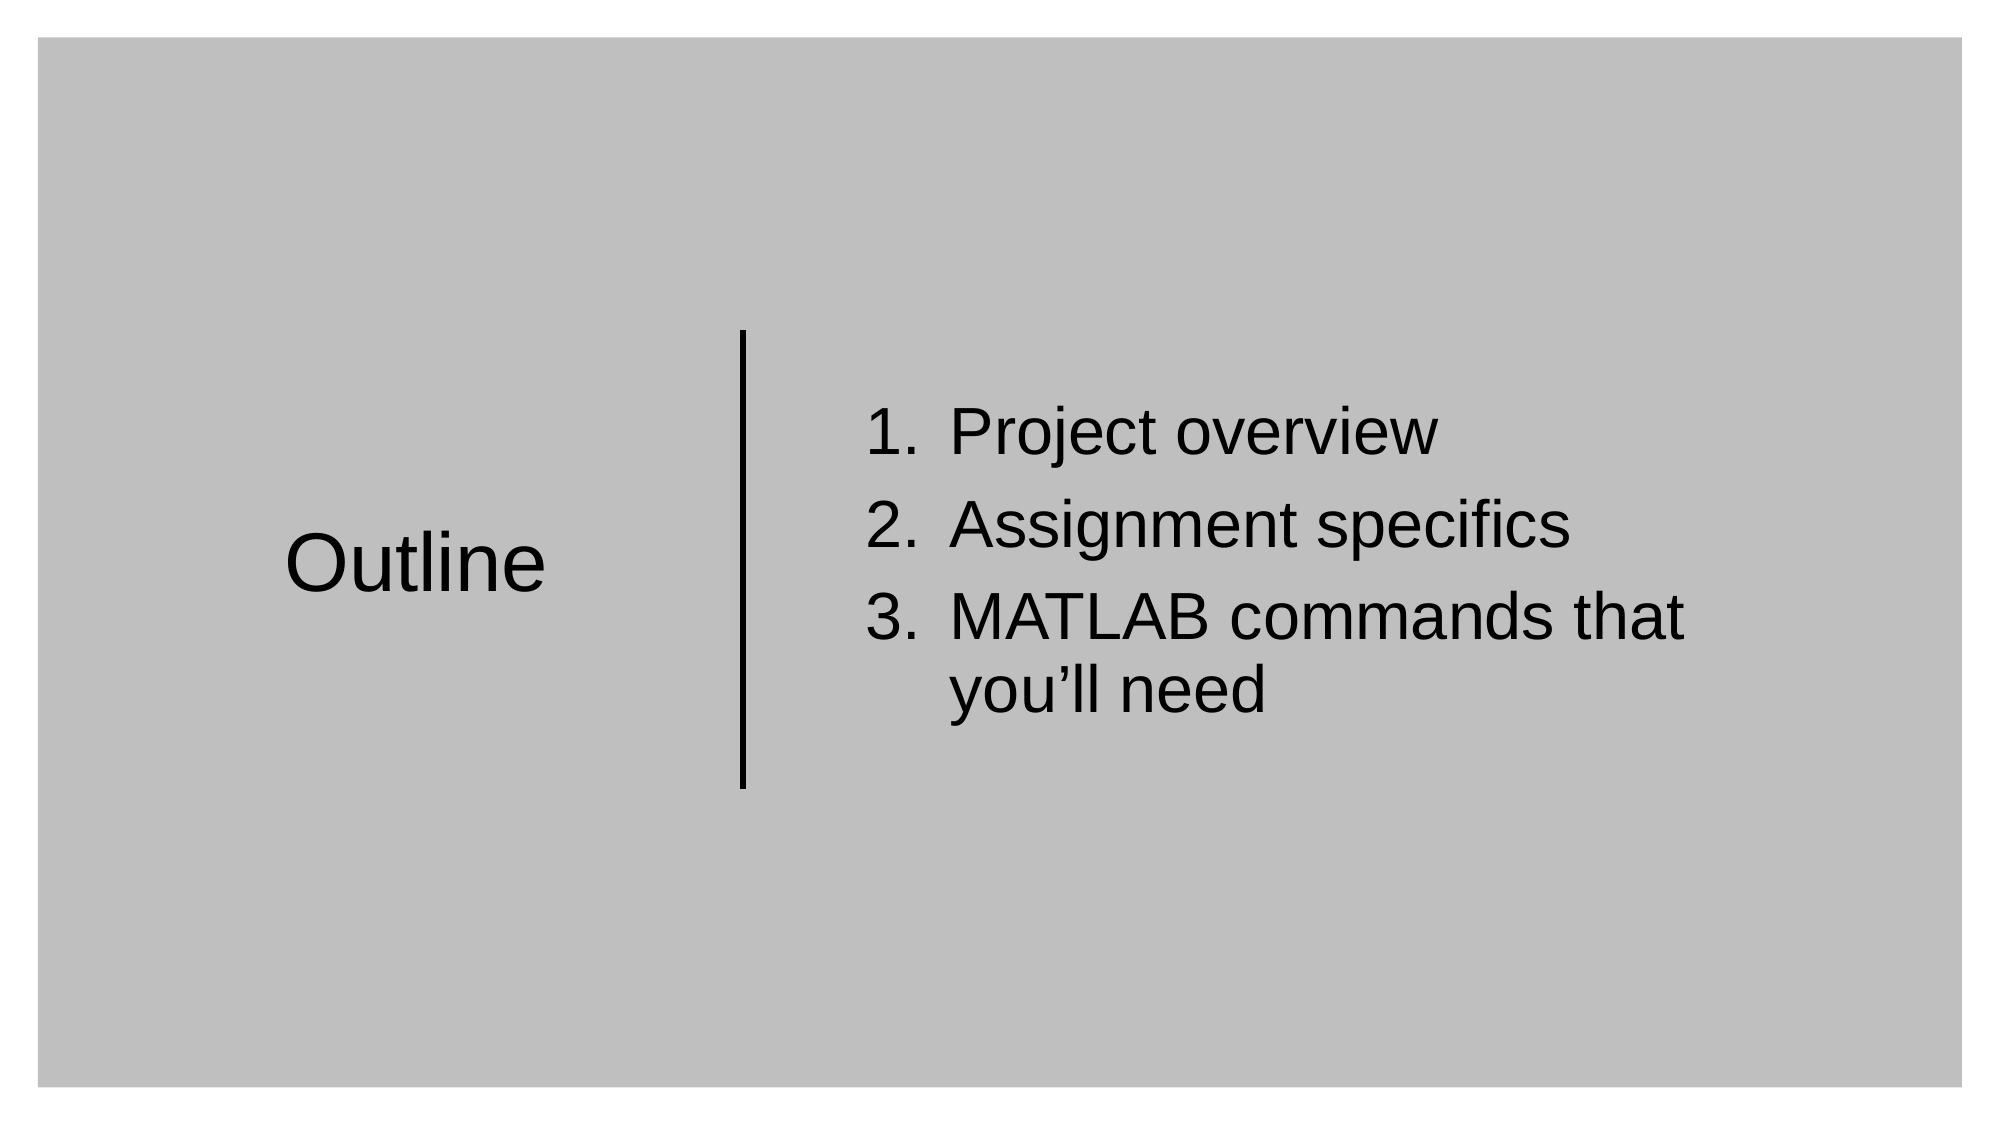

Project overview
Assignment specifics
MATLAB commands that you’ll need